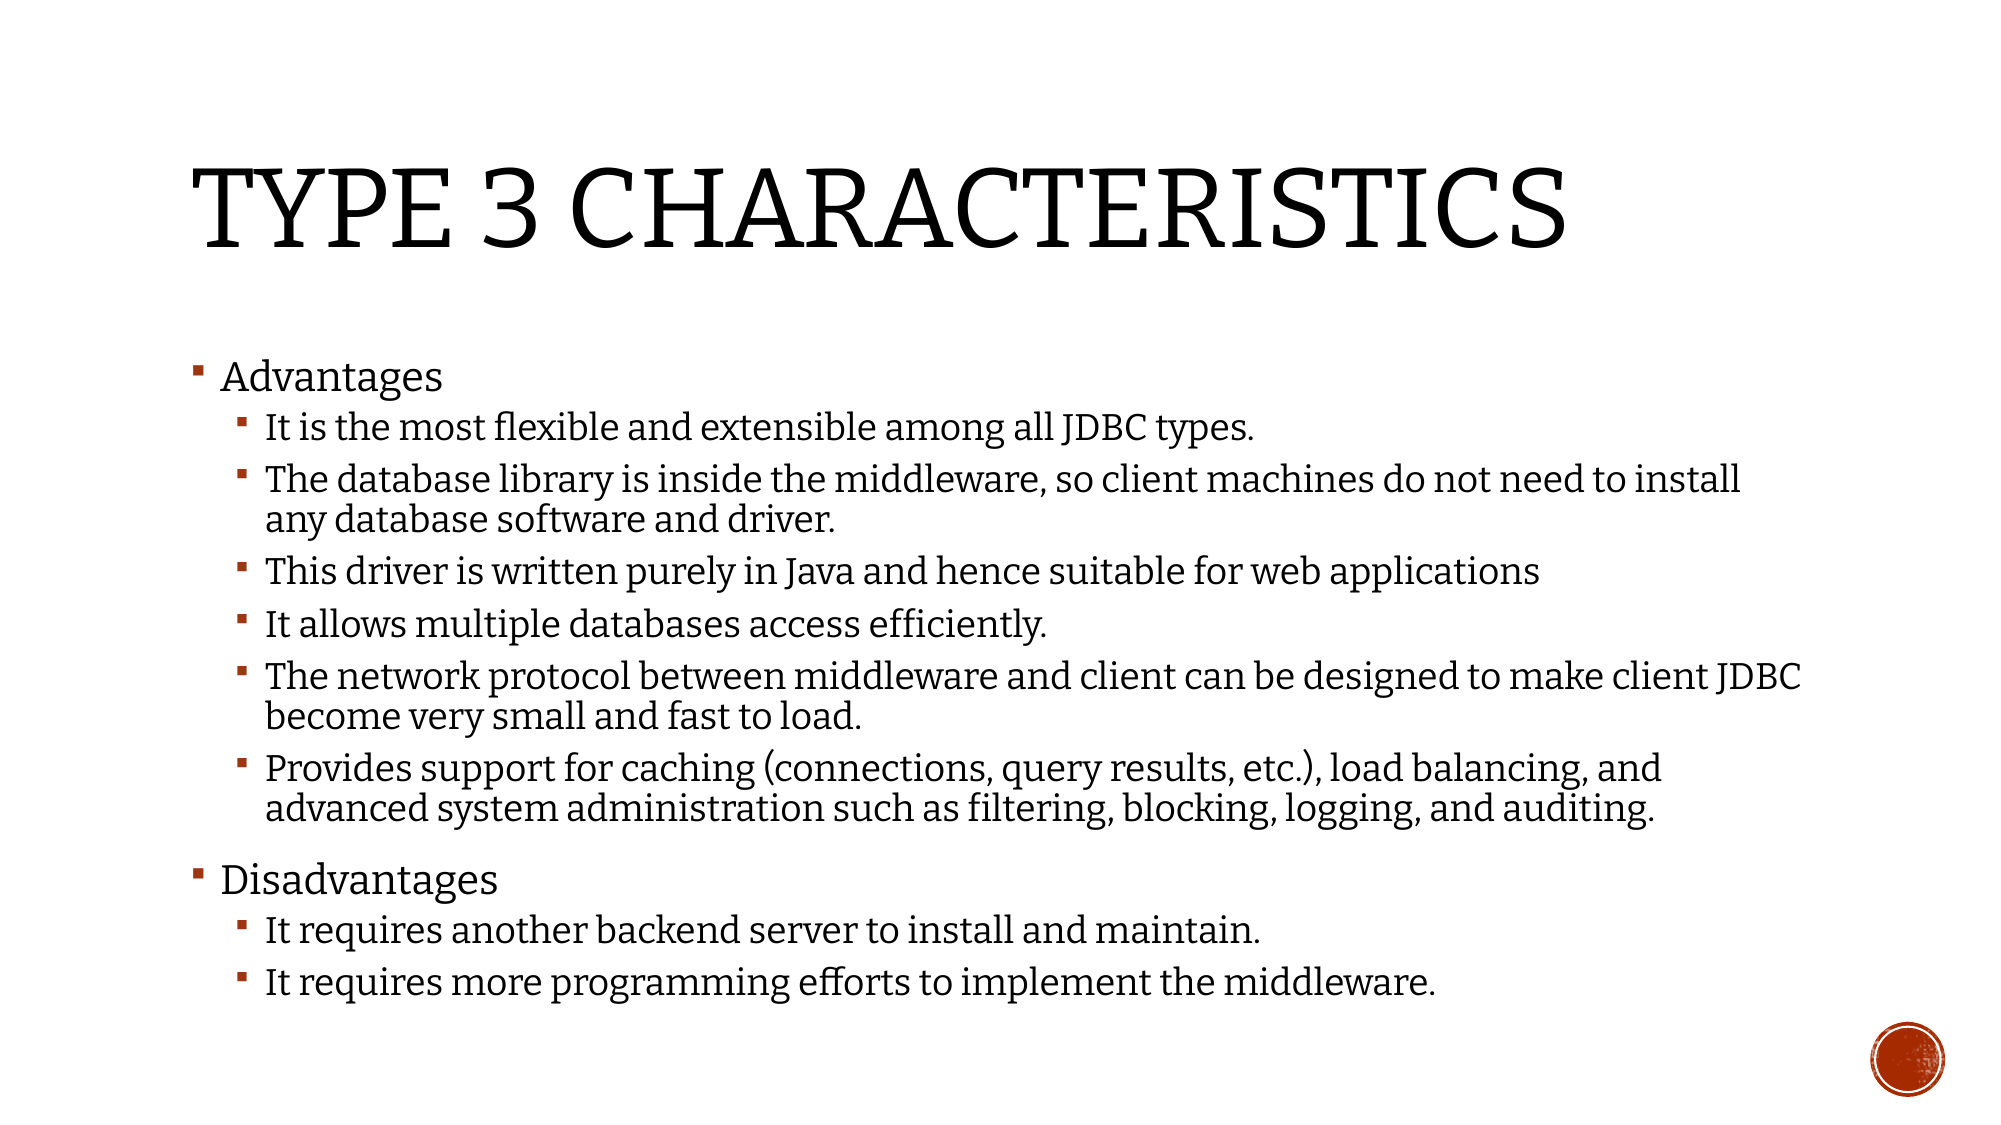

# Type 3 Characteristics
Advantages
It is the most flexible and extensible among all JDBC types.
The database library is inside the middleware, so client machines do not need to install any database software and driver.
This driver is written purely in Java and hence suitable for web applications
It allows multiple databases access efficiently.
The network protocol between middleware and client can be designed to make client JDBC become very small and fast to load.
Provides support for caching (connections, query results, etc.), load balancing, and advanced system administration such as filtering, blocking, logging, and auditing.
Disadvantages
It requires another backend server to install and maintain.
It requires more programming efforts to implement the middleware.